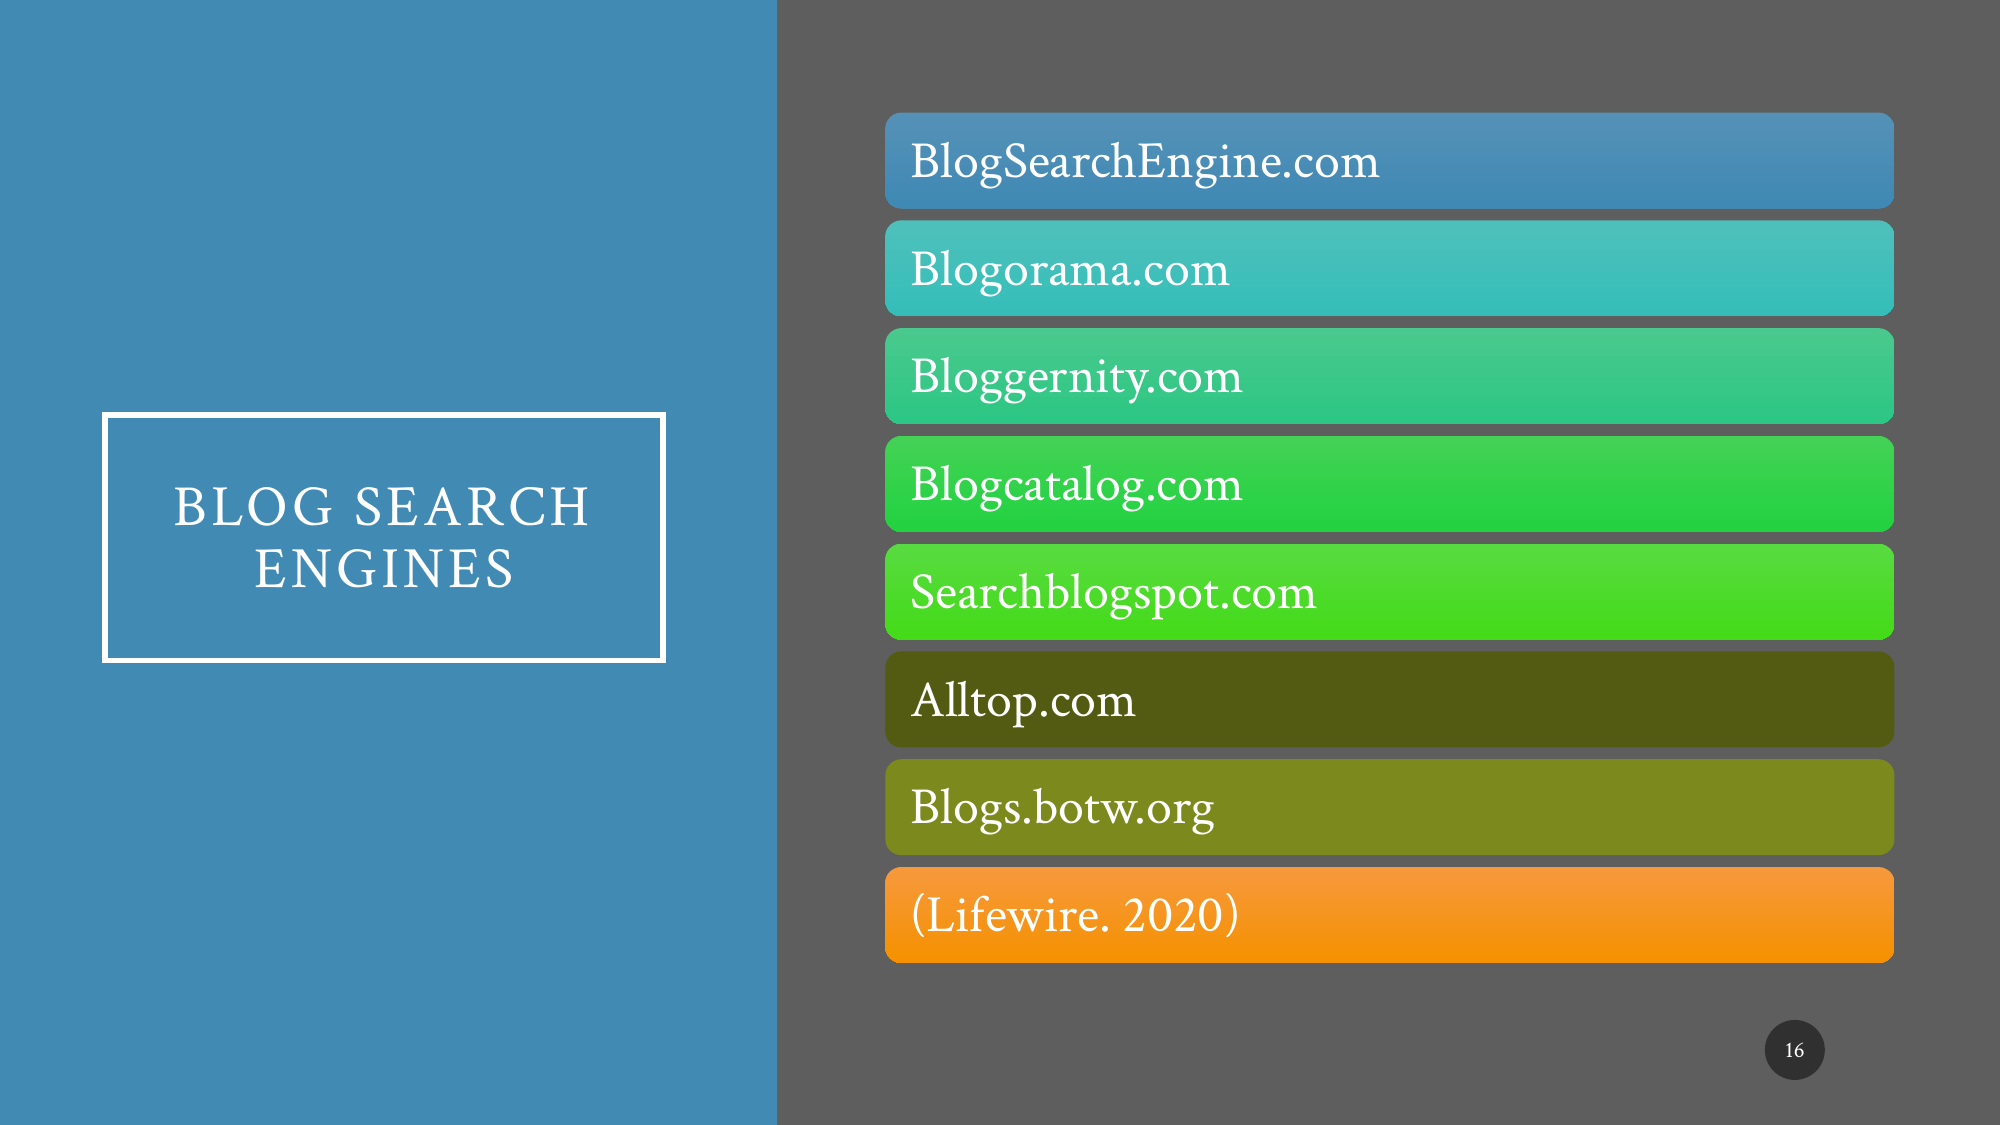

BlogSearchEngine.com
Blogorama.com
Bloggernity.com
Blogcatalog.com
Searchblogspot.com
Alltop.com
Blogs.botw.org
(Lifewire. 2020)
# Blog search engines
16